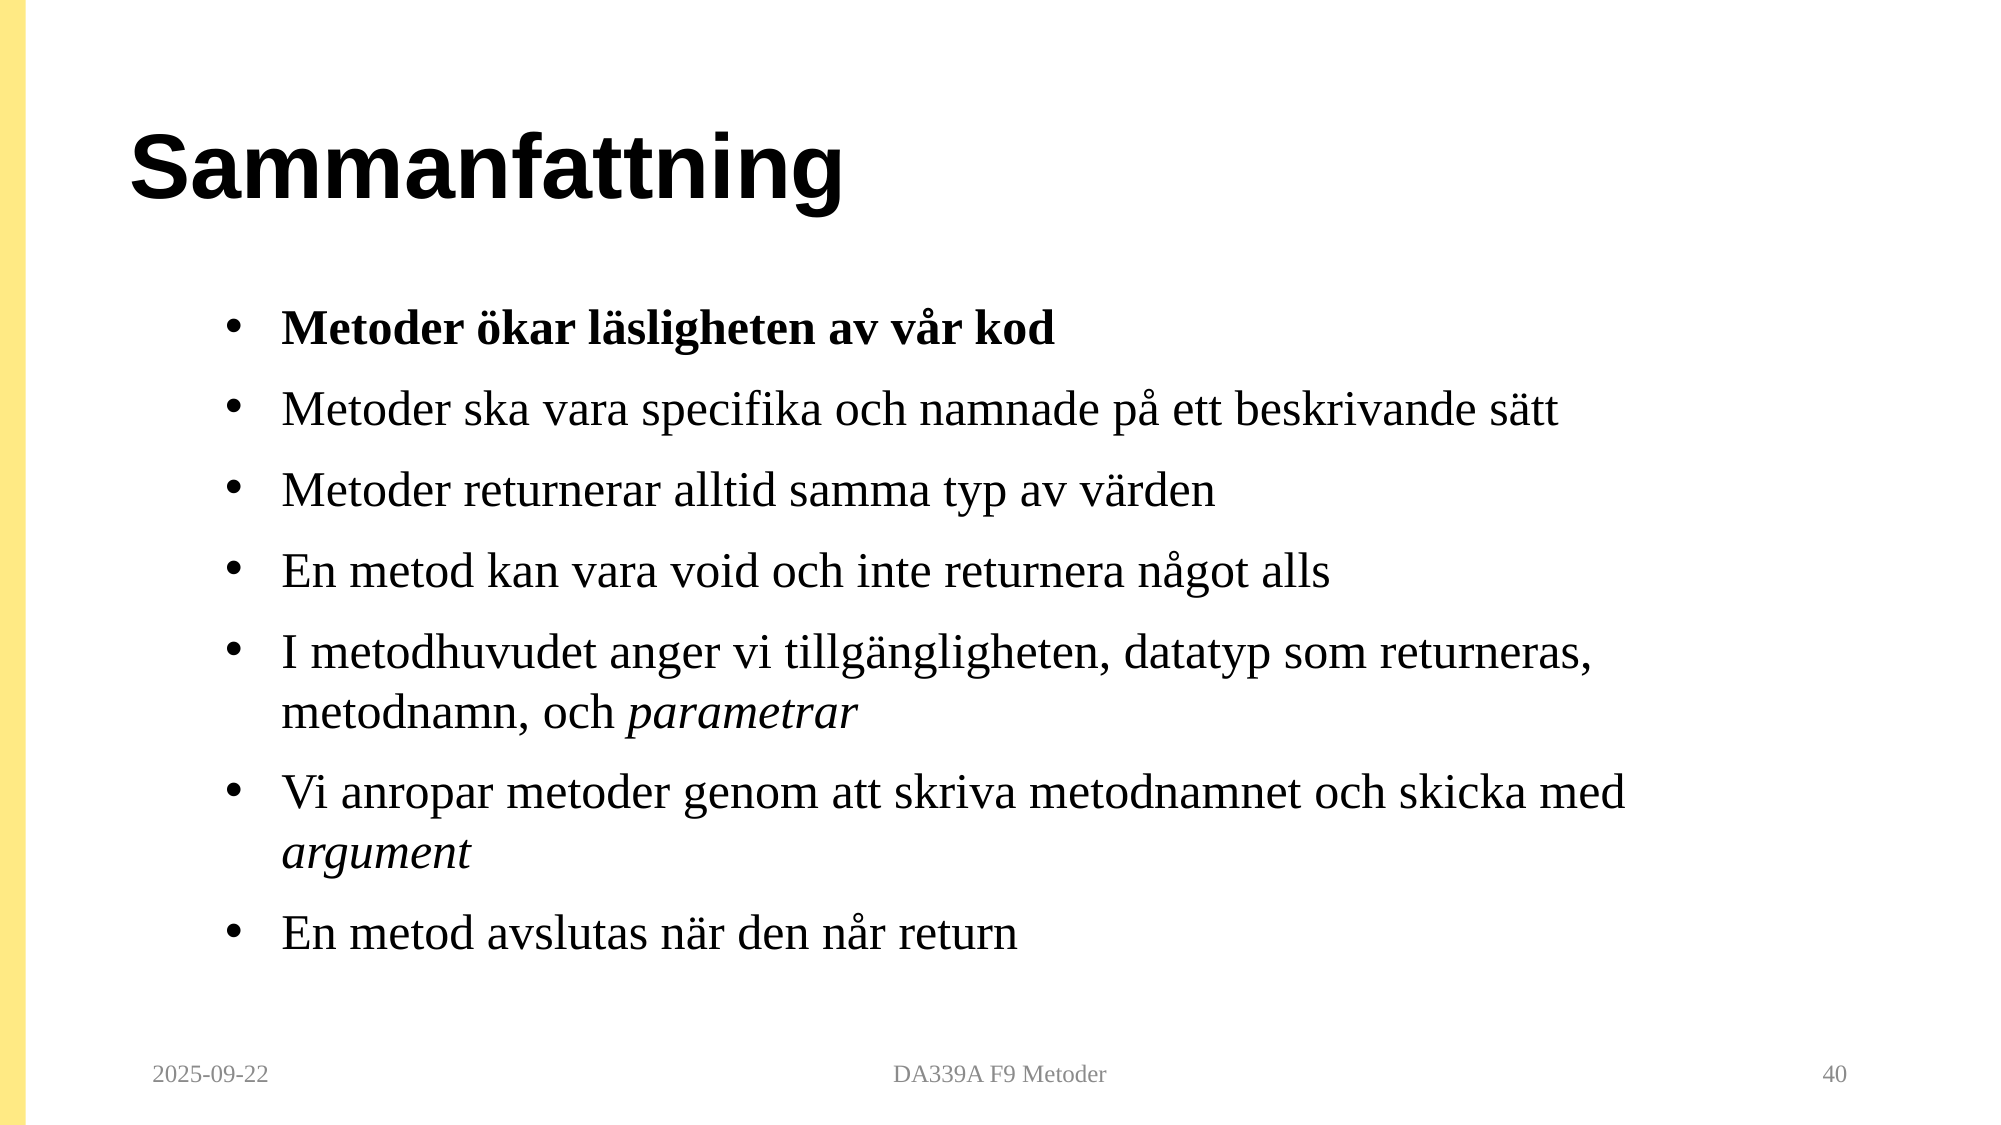

# Sammanfattning
Metoder ökar läsligheten av vår kod
Metoder ska vara specifika och namnade på ett beskrivande sätt
Metoder returnerar alltid samma typ av värden
En metod kan vara void och inte returnera något alls
I metodhuvudet anger vi tillgängligheten, datatyp som returneras, metodnamn, och parametrar
Vi anropar metoder genom att skriva metodnamnet och skicka med argument
En metod avslutas när den når return
2025-09-22
DA339A F9 Metoder
40